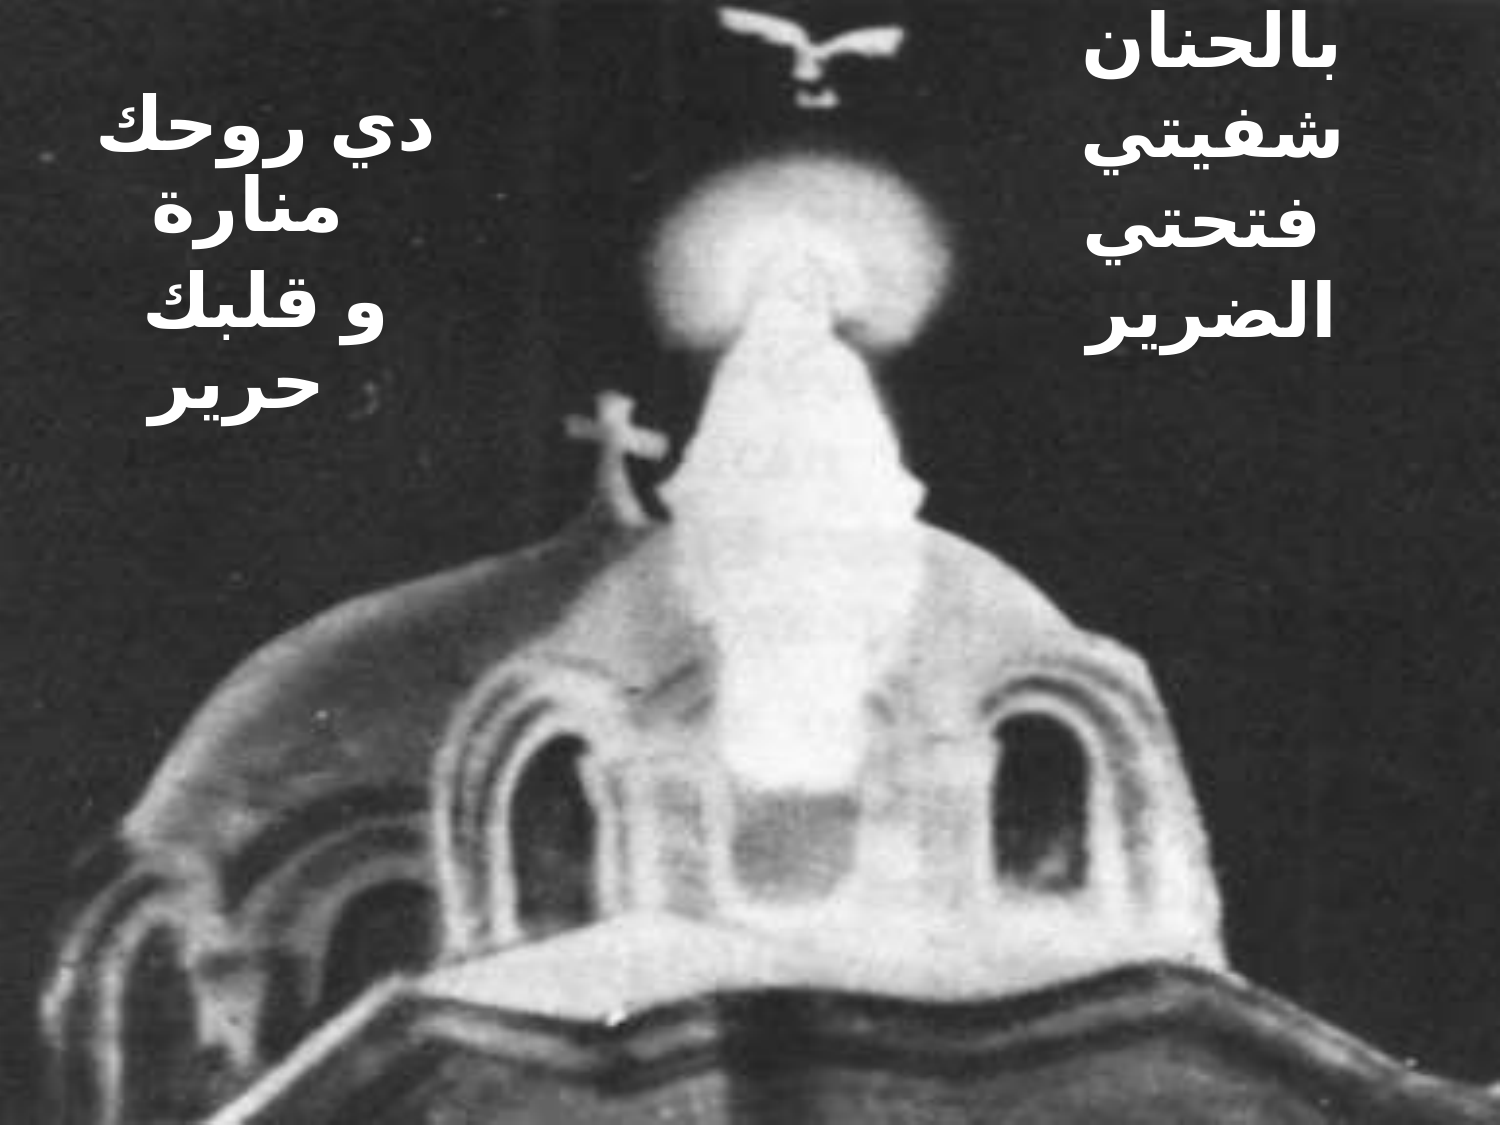

# بالحنان شفيتي فتحتي الضرير
دي روحك منارة
و قلبك حرير